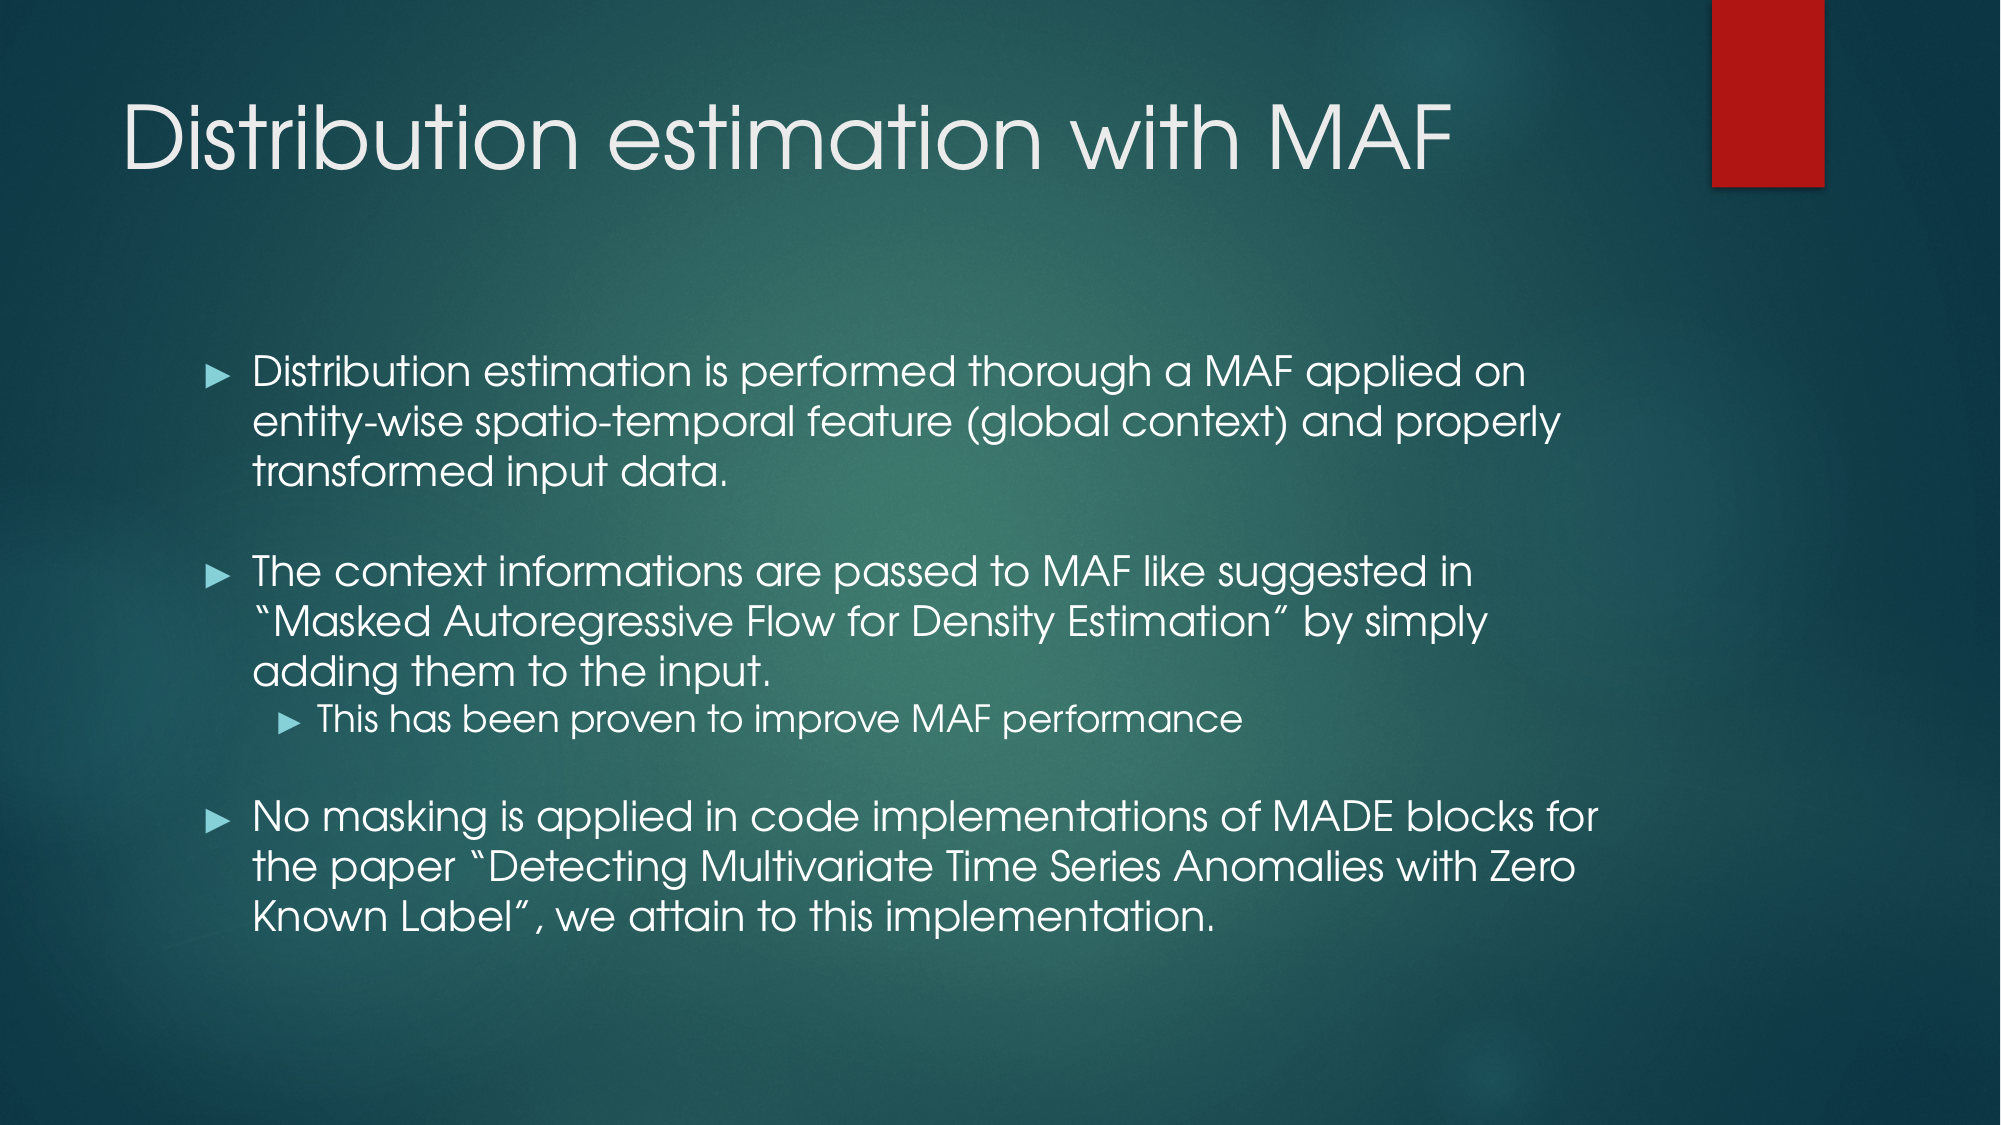

# Distribution estimation with MAF
Distribution estimation is performed thorough a MAF applied on entity-wise spatio-temporal feature (global context) and properly transformed input data.

The context informations are passed to MAF like suggested in “Masked Autoregressive Flow for Density Estimation” by simply adding them to the input.
This has been proven to improve MAF performance

No masking is applied in code implementations of MADE blocks for the paper “Detecting Multivariate Time Series Anomalies with Zero Known Label”, we attain to this implementation.